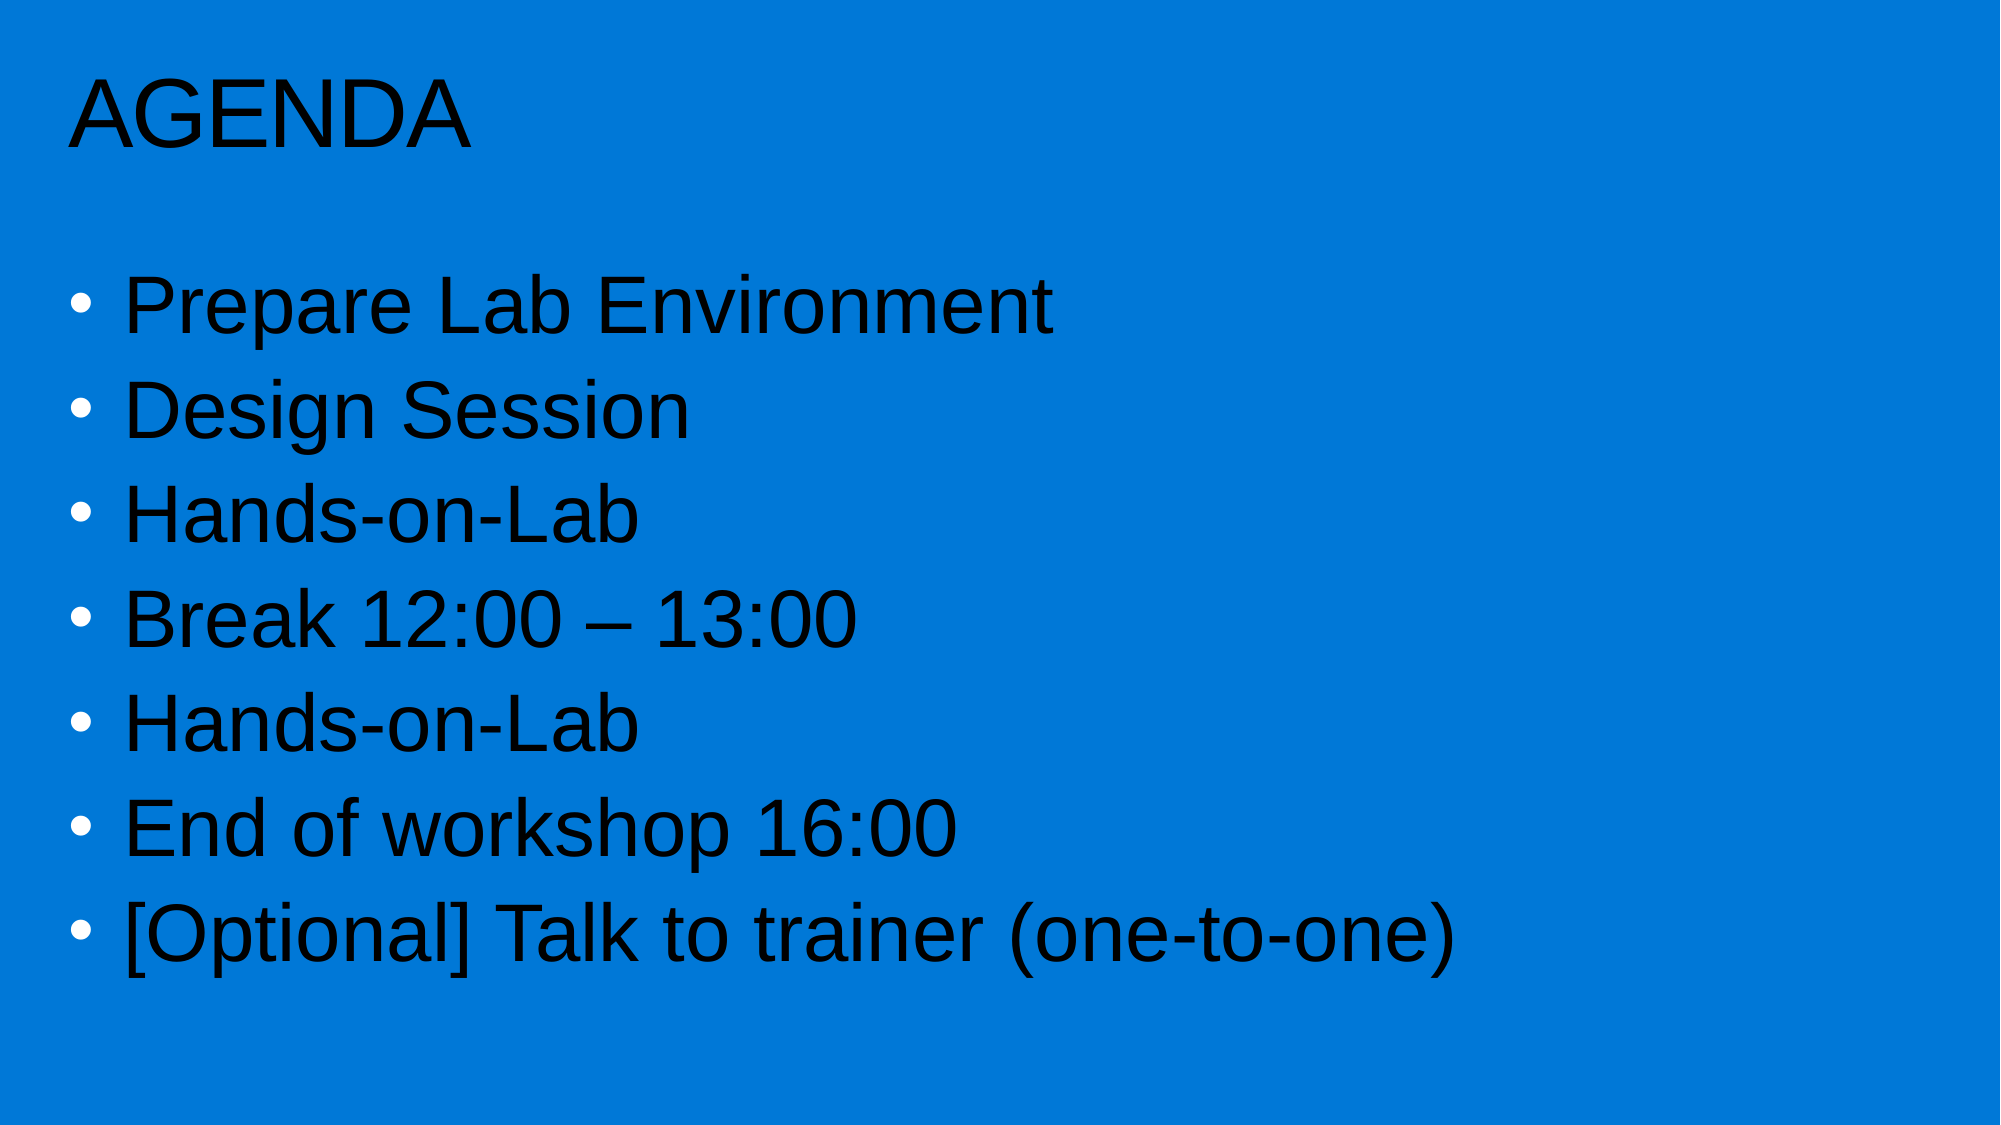

# AGENDA
Prepare Lab Environment
Design Session
Hands-on-Lab
Break 12:00 – 13:00
Hands-on-Lab
End of workshop 16:00
[Optional] Talk to trainer (one-to-one)